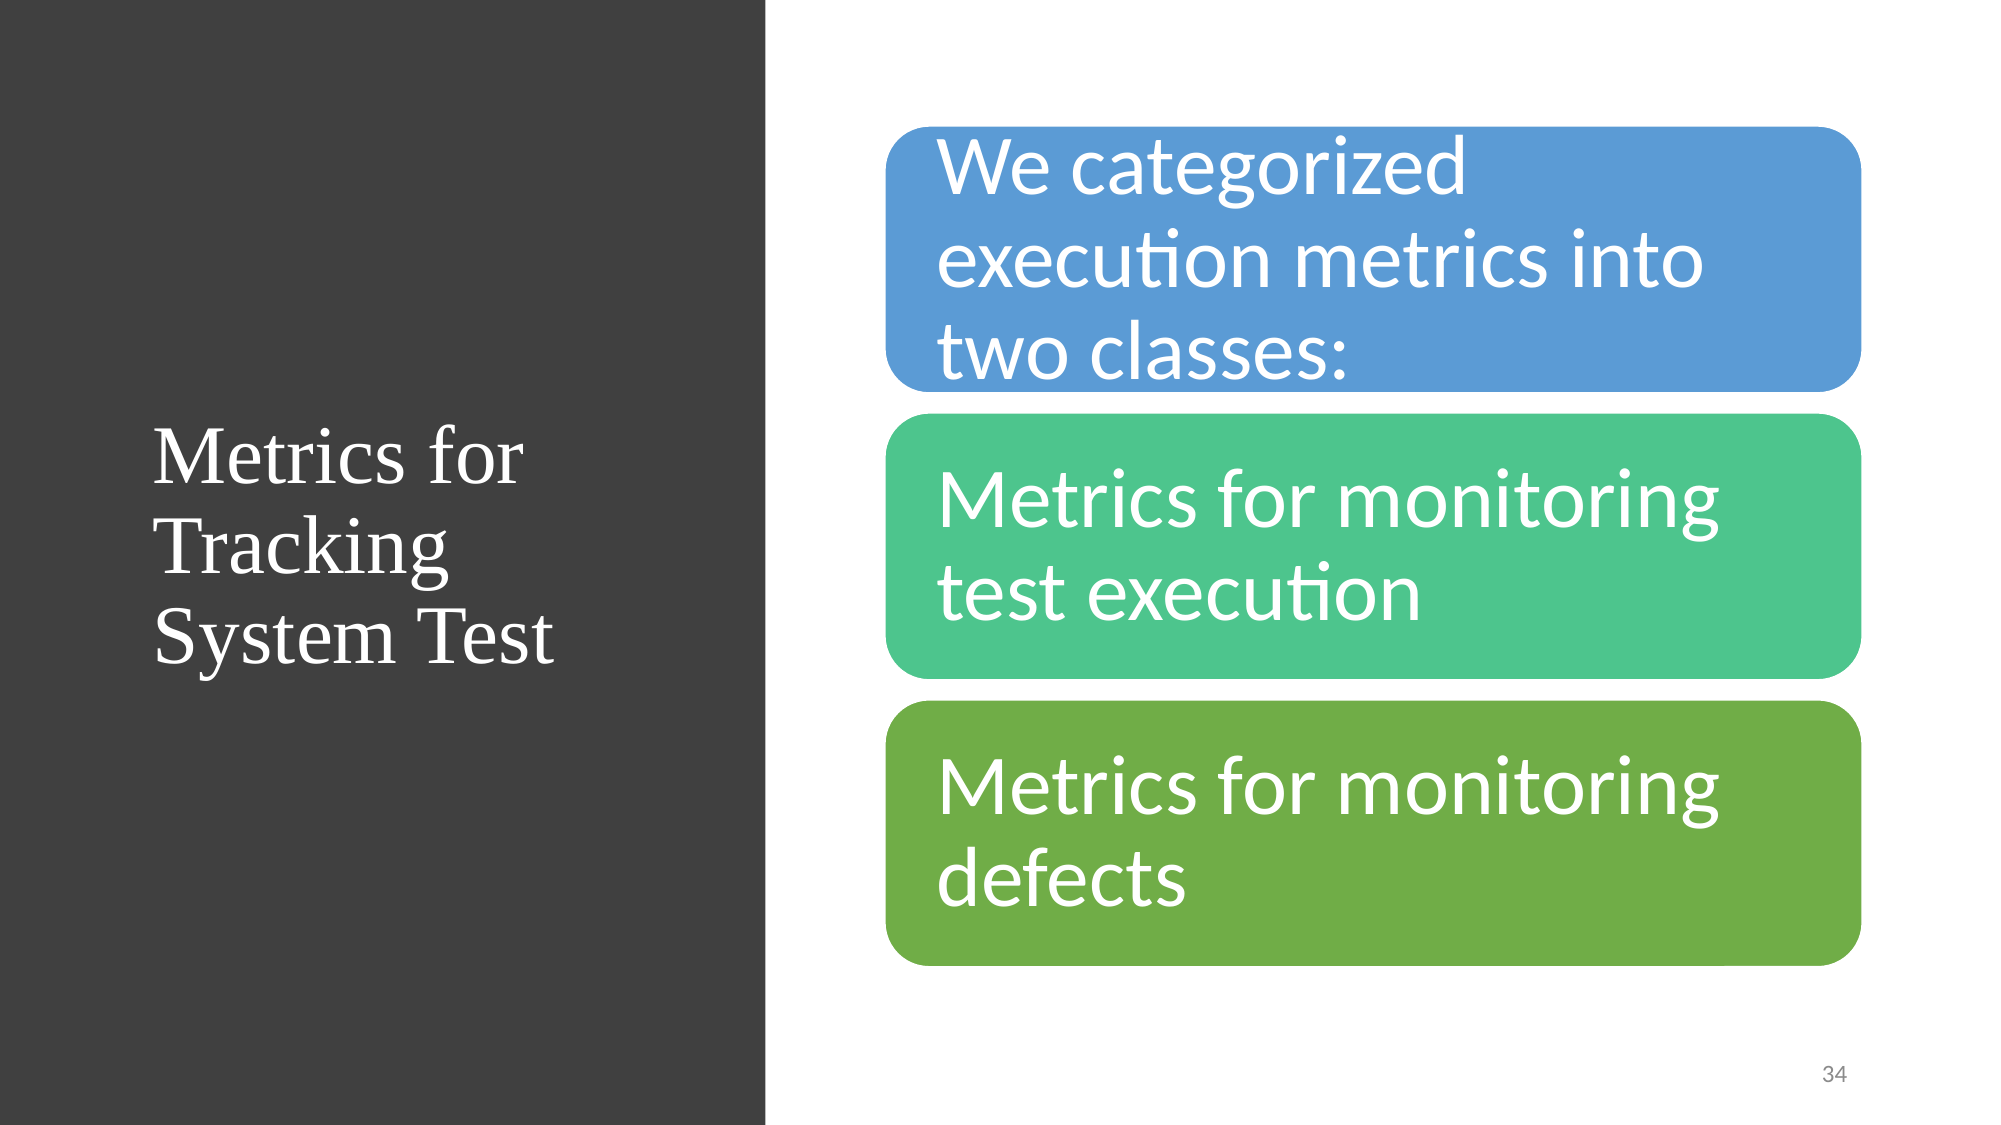

We categorized execution metrics into two classes:
Metrics for monitoring test execution
Metrics for monitoring defects
# Metrics for Tracking System Test
34